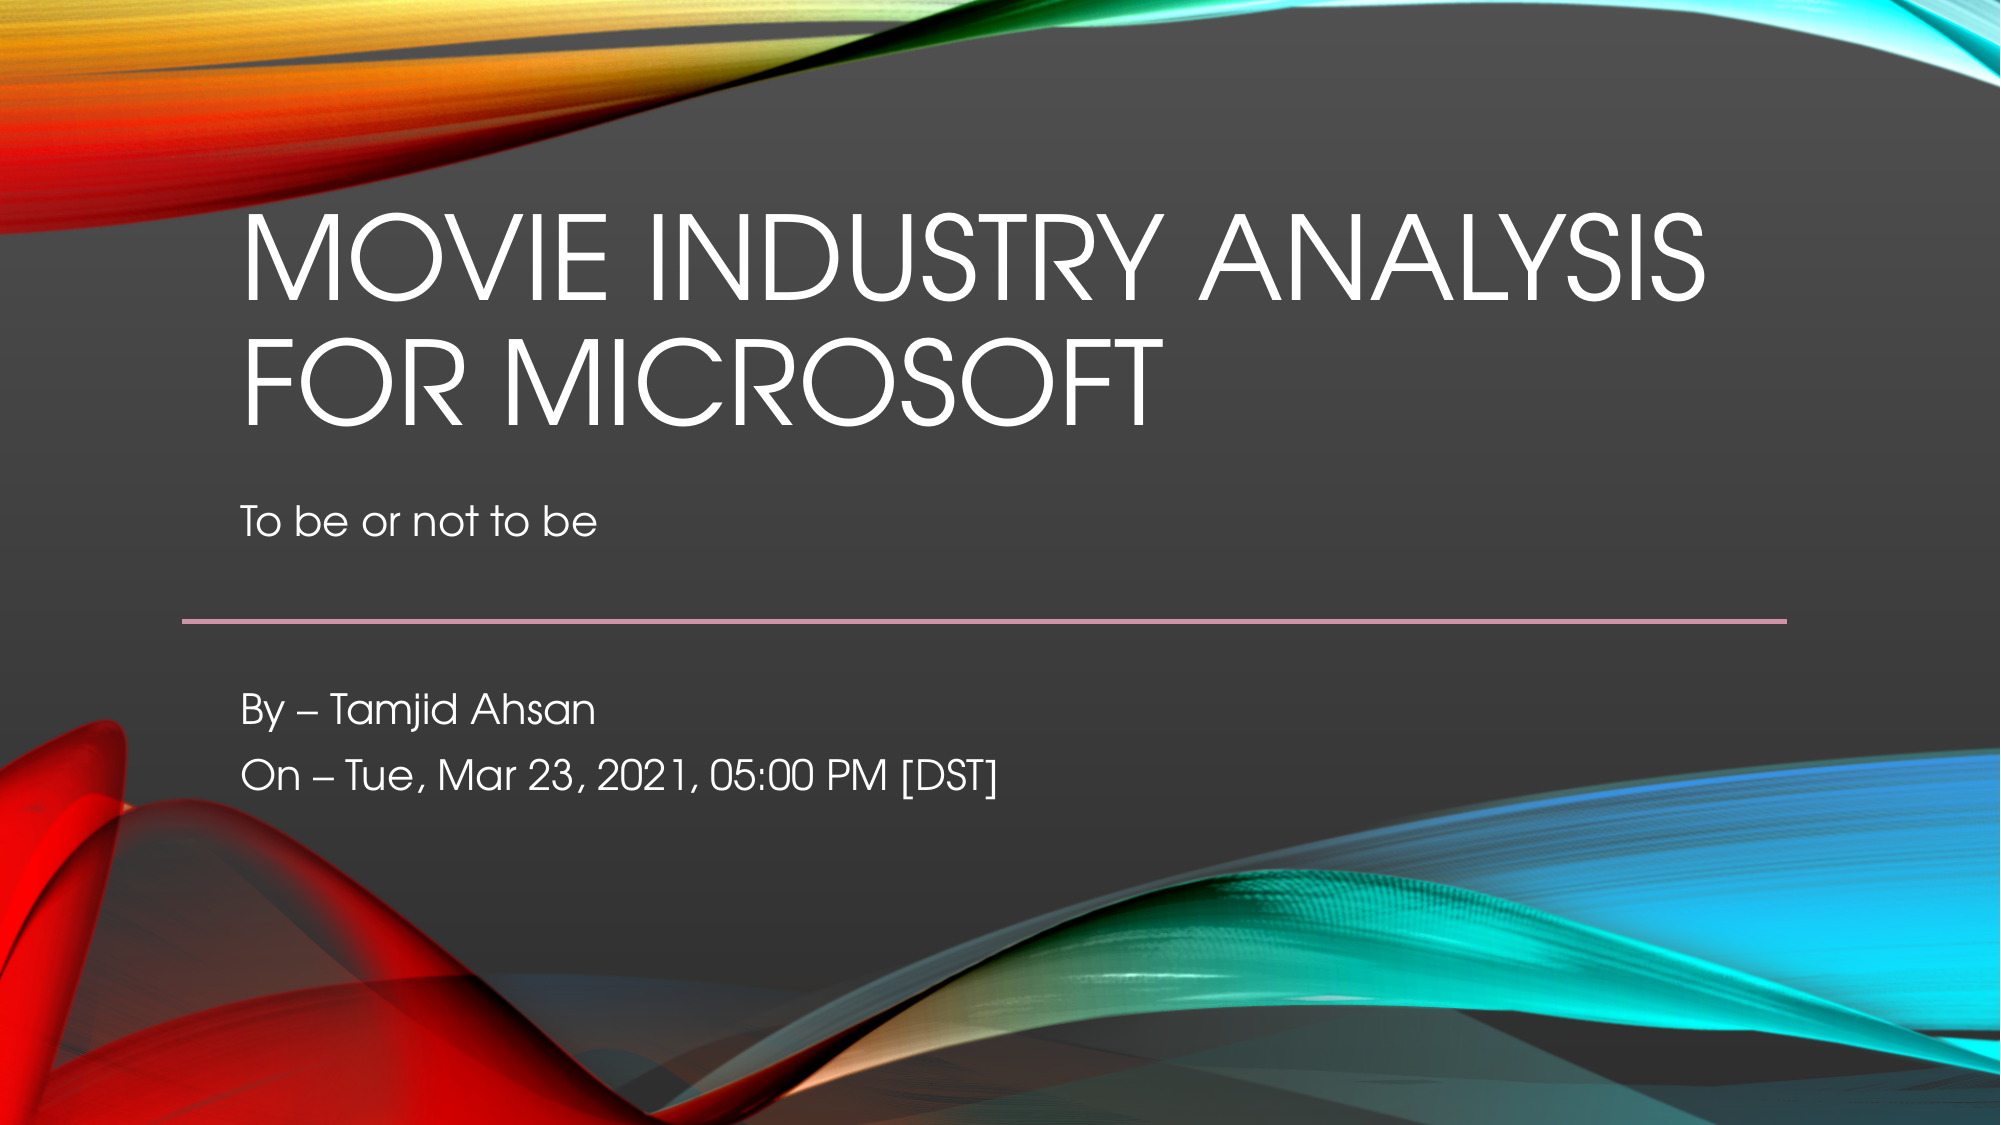

# Movie Industry analysis for Microsoft
To be or not to be
By – Tamjid Ahsan
On – Tue, Mar 23, 2021, 05:00 PM [DST]